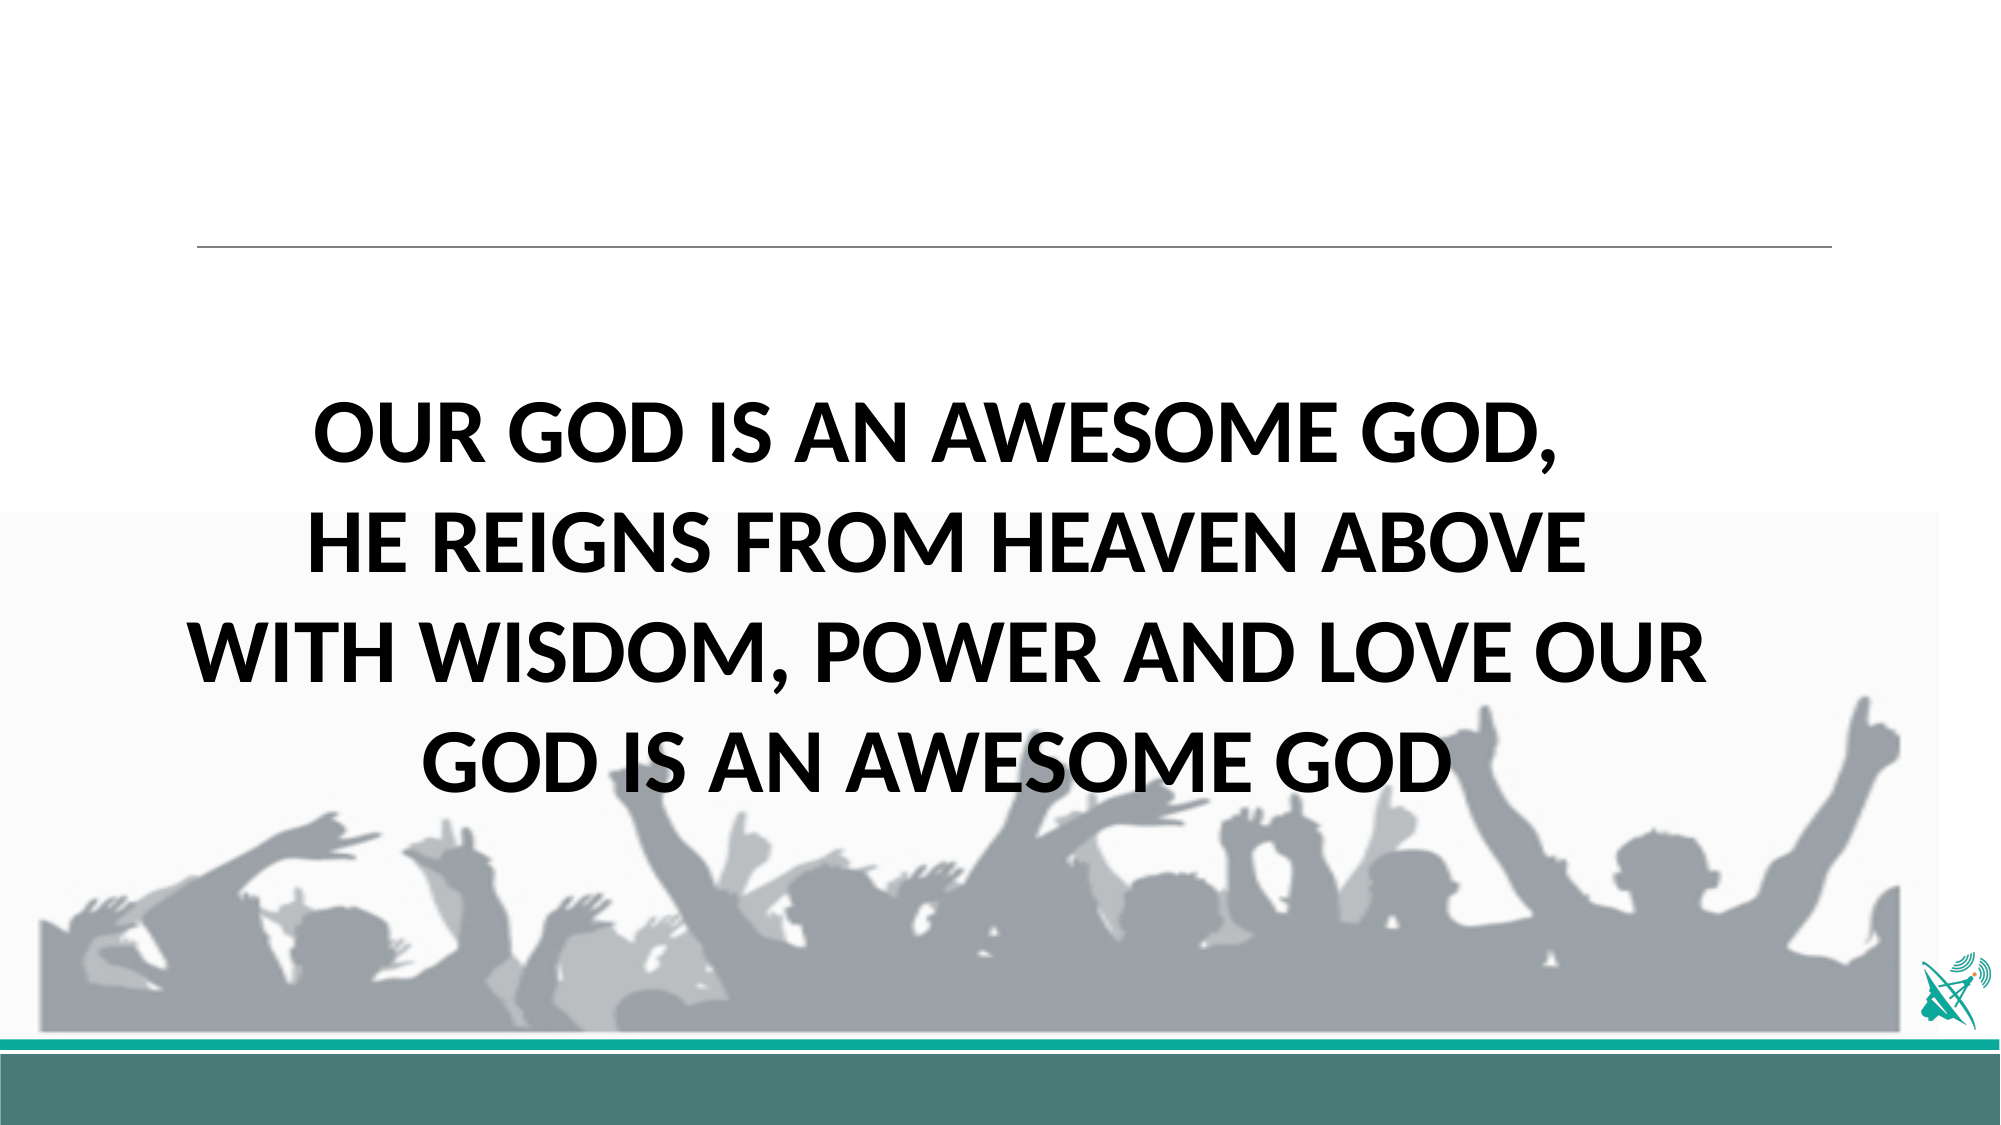

OUR GOD IS AN AWESOME GOD,
HE REIGNS FROM HEAVEN ABOVE
WITH WISDOM, POWER AND LOVE OUR GOD IS AN AWESOME GOD